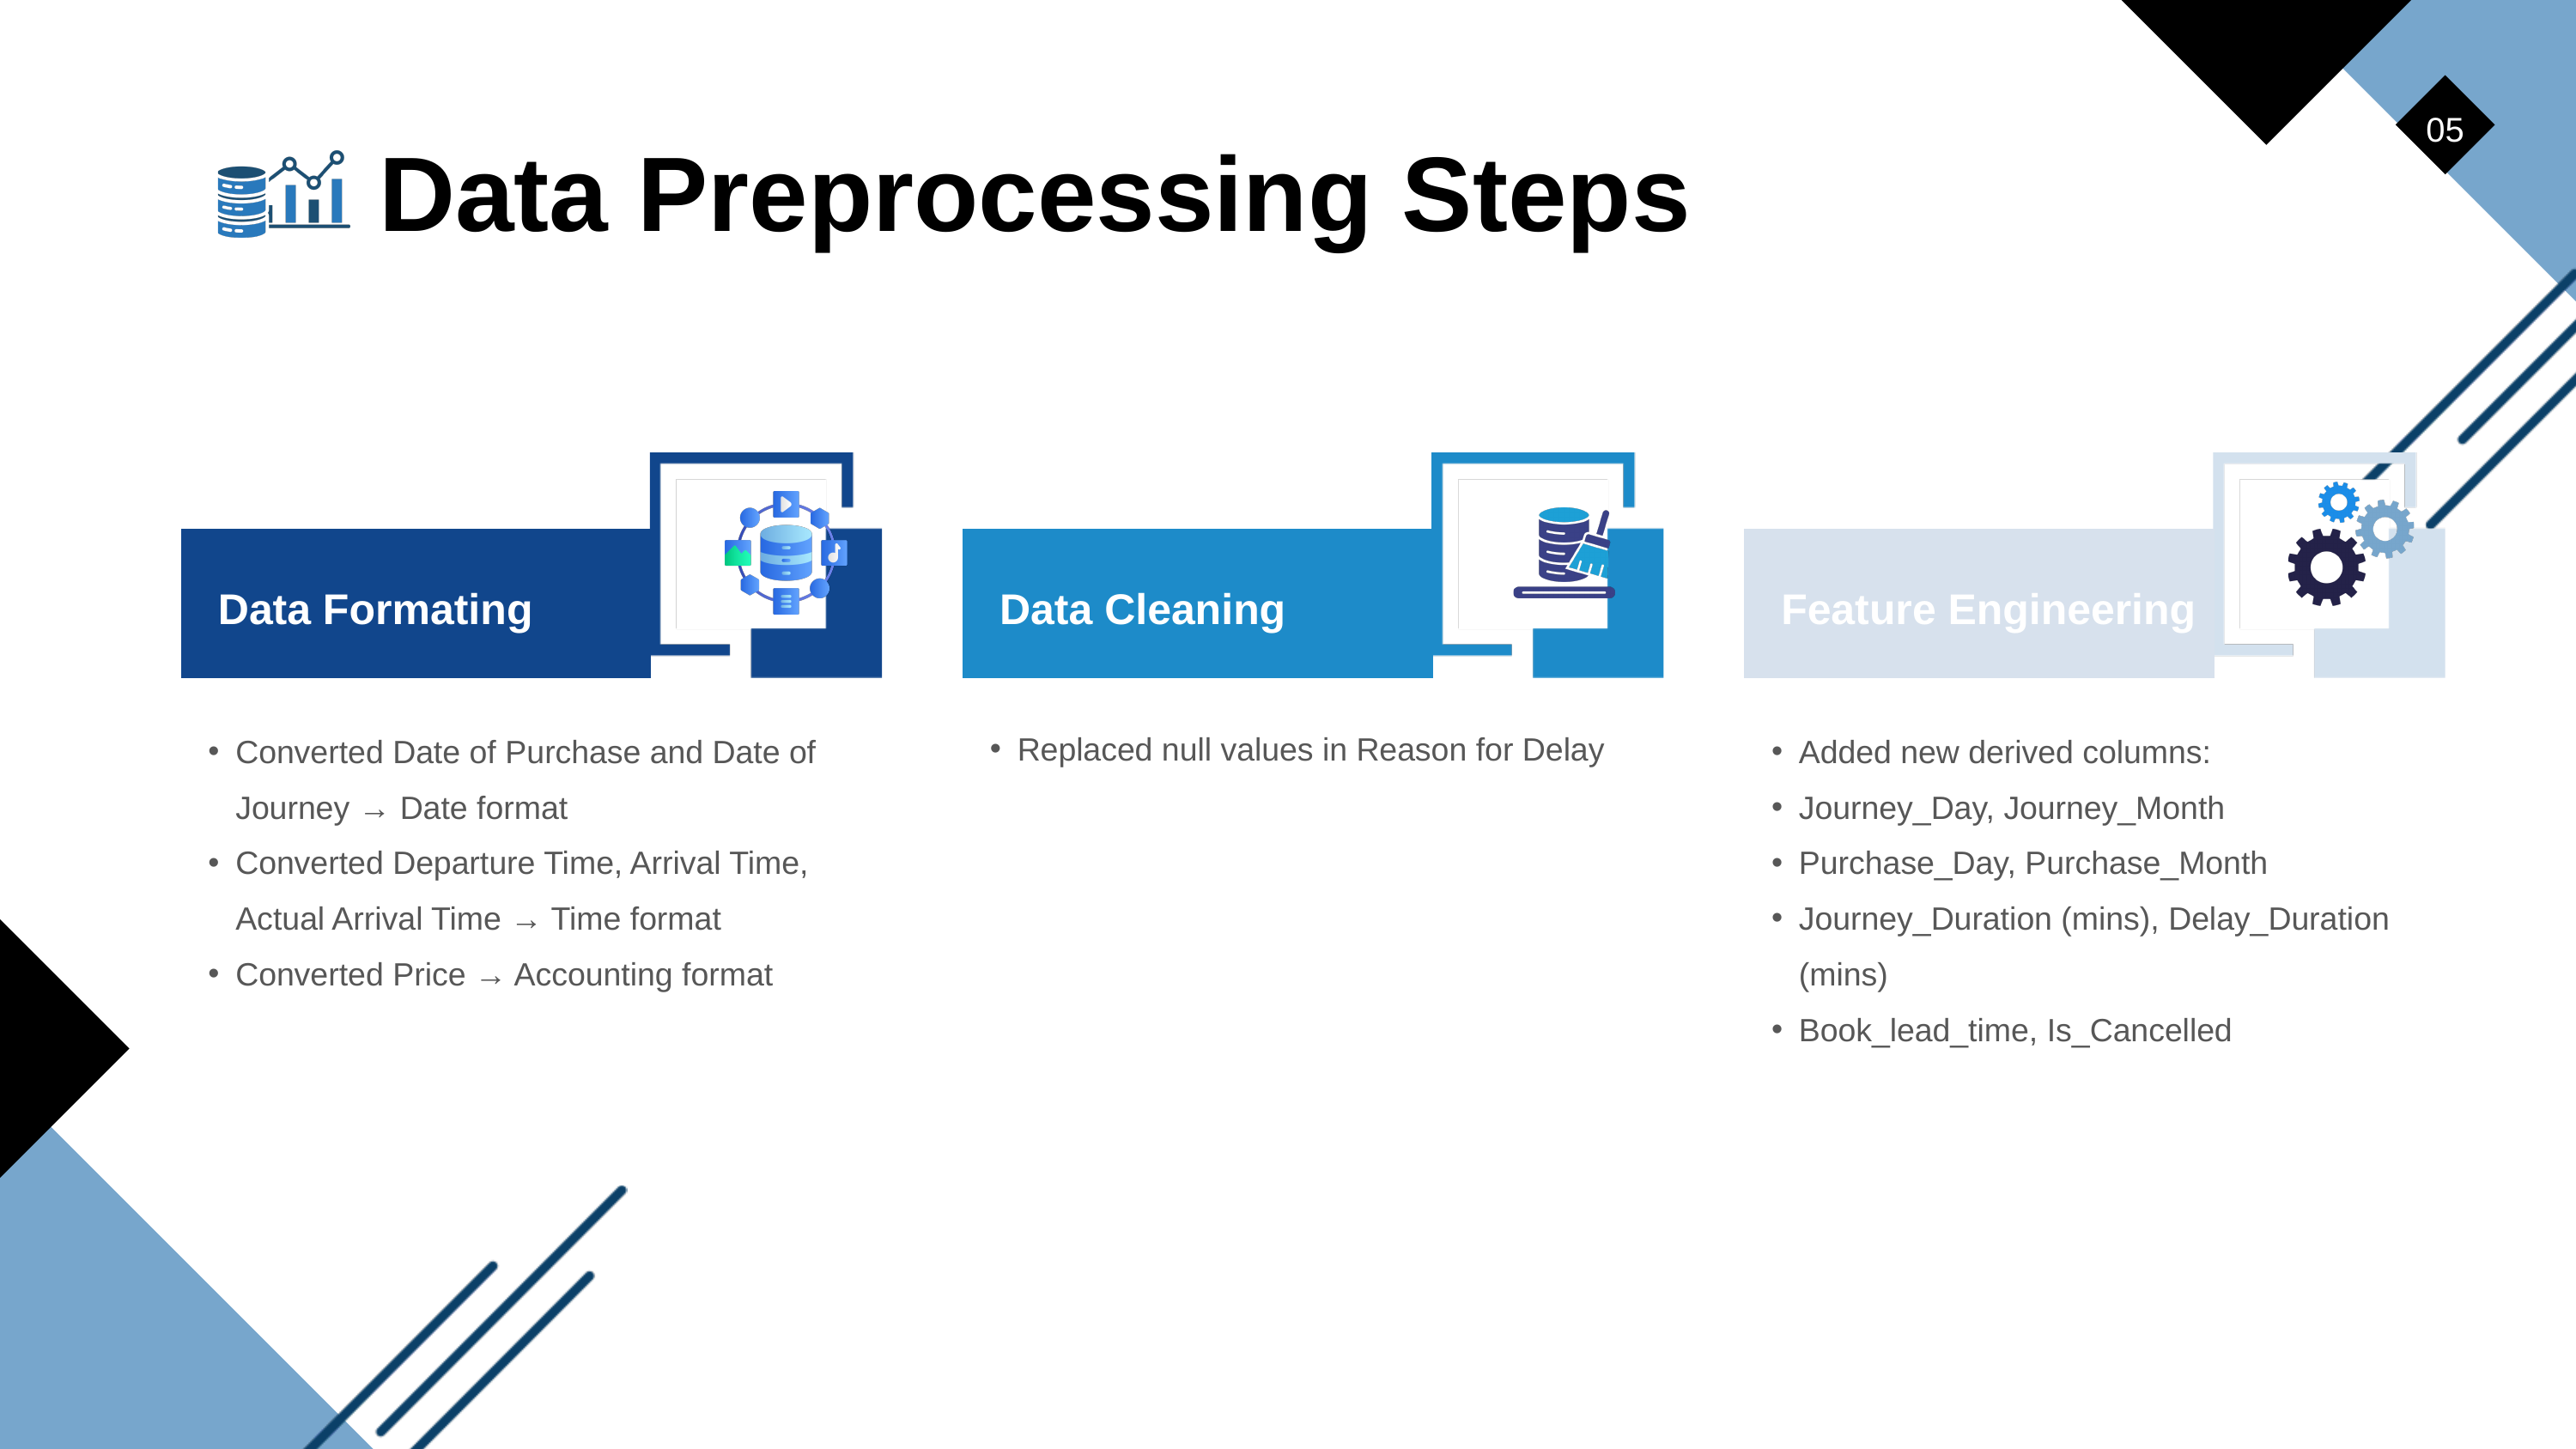

05
Data Preprocessing Steps

Data Formating
Data Cleaning
Feature Engineering
Converted Date of Purchase and Date of Journey → Date format
Converted Departure Time, Arrival Time, Actual Arrival Time → Time format
Converted Price → Accounting format

Added new derived columns:
Journey_Day, Journey_Month
Purchase_Day, Purchase_Month
Journey_Duration (mins), Delay_Duration (mins)
Book_lead_time, Is_Cancelled

Replaced null values in Reason for Delay